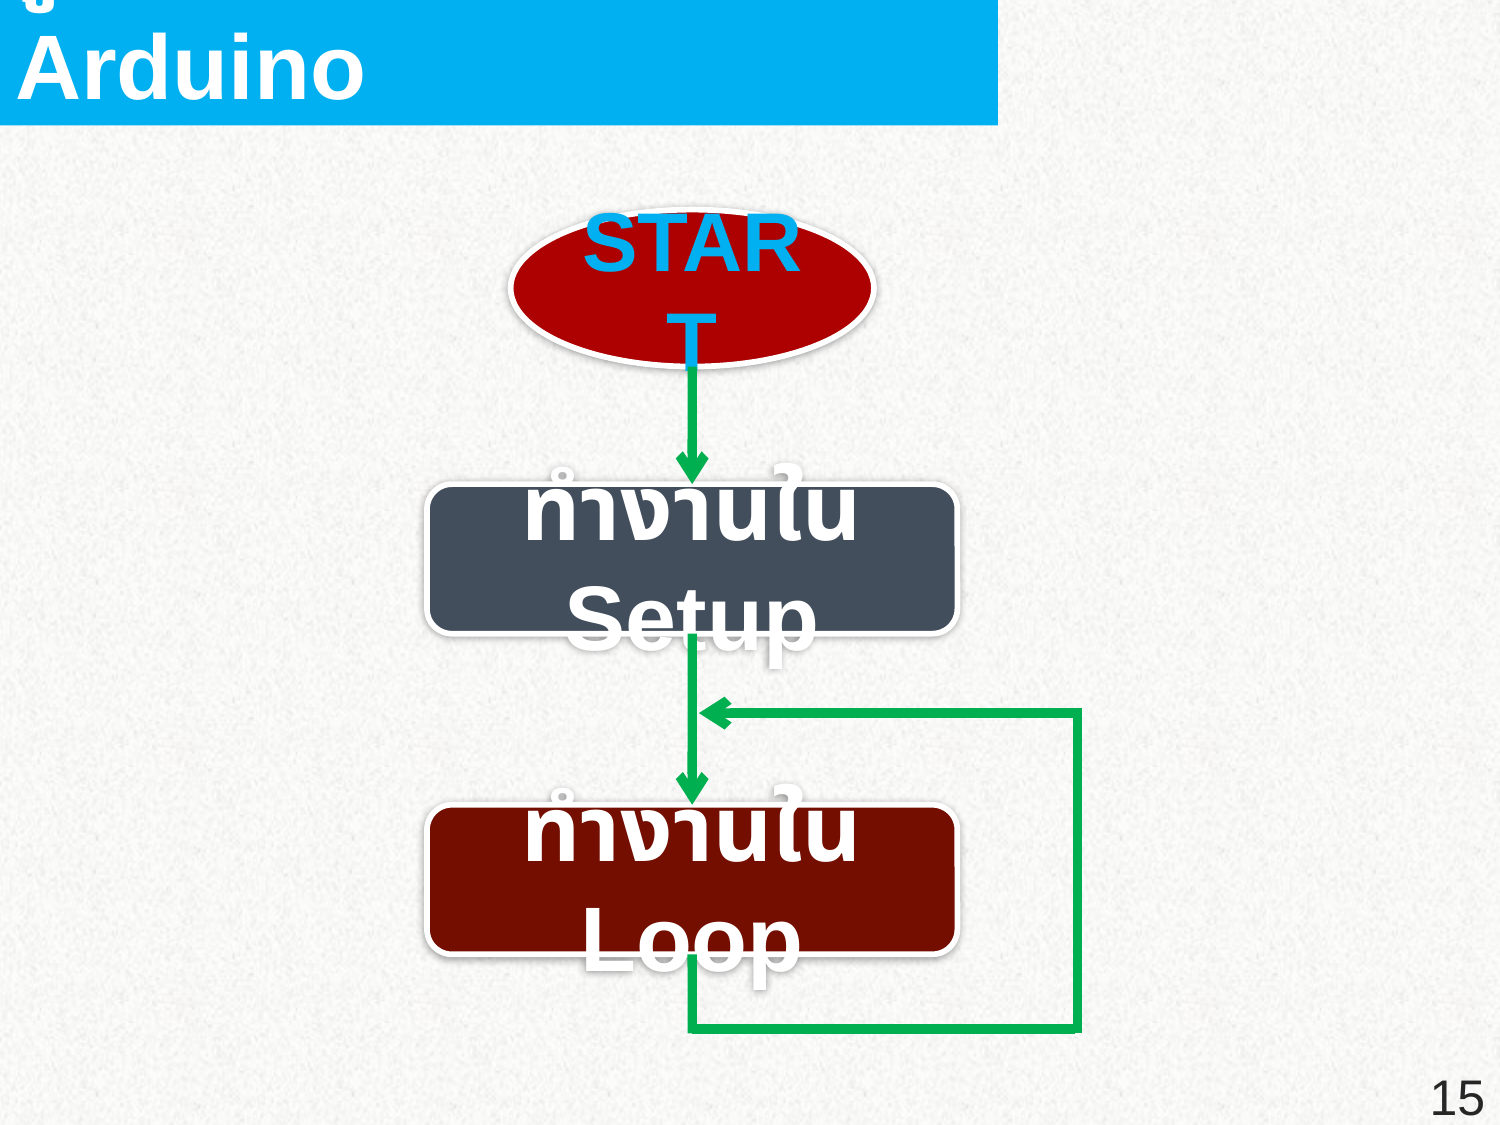

รูปแบบของโปรแกรม Arduino
START
ทำงานใน Setup
ทำงานใน Loop
15